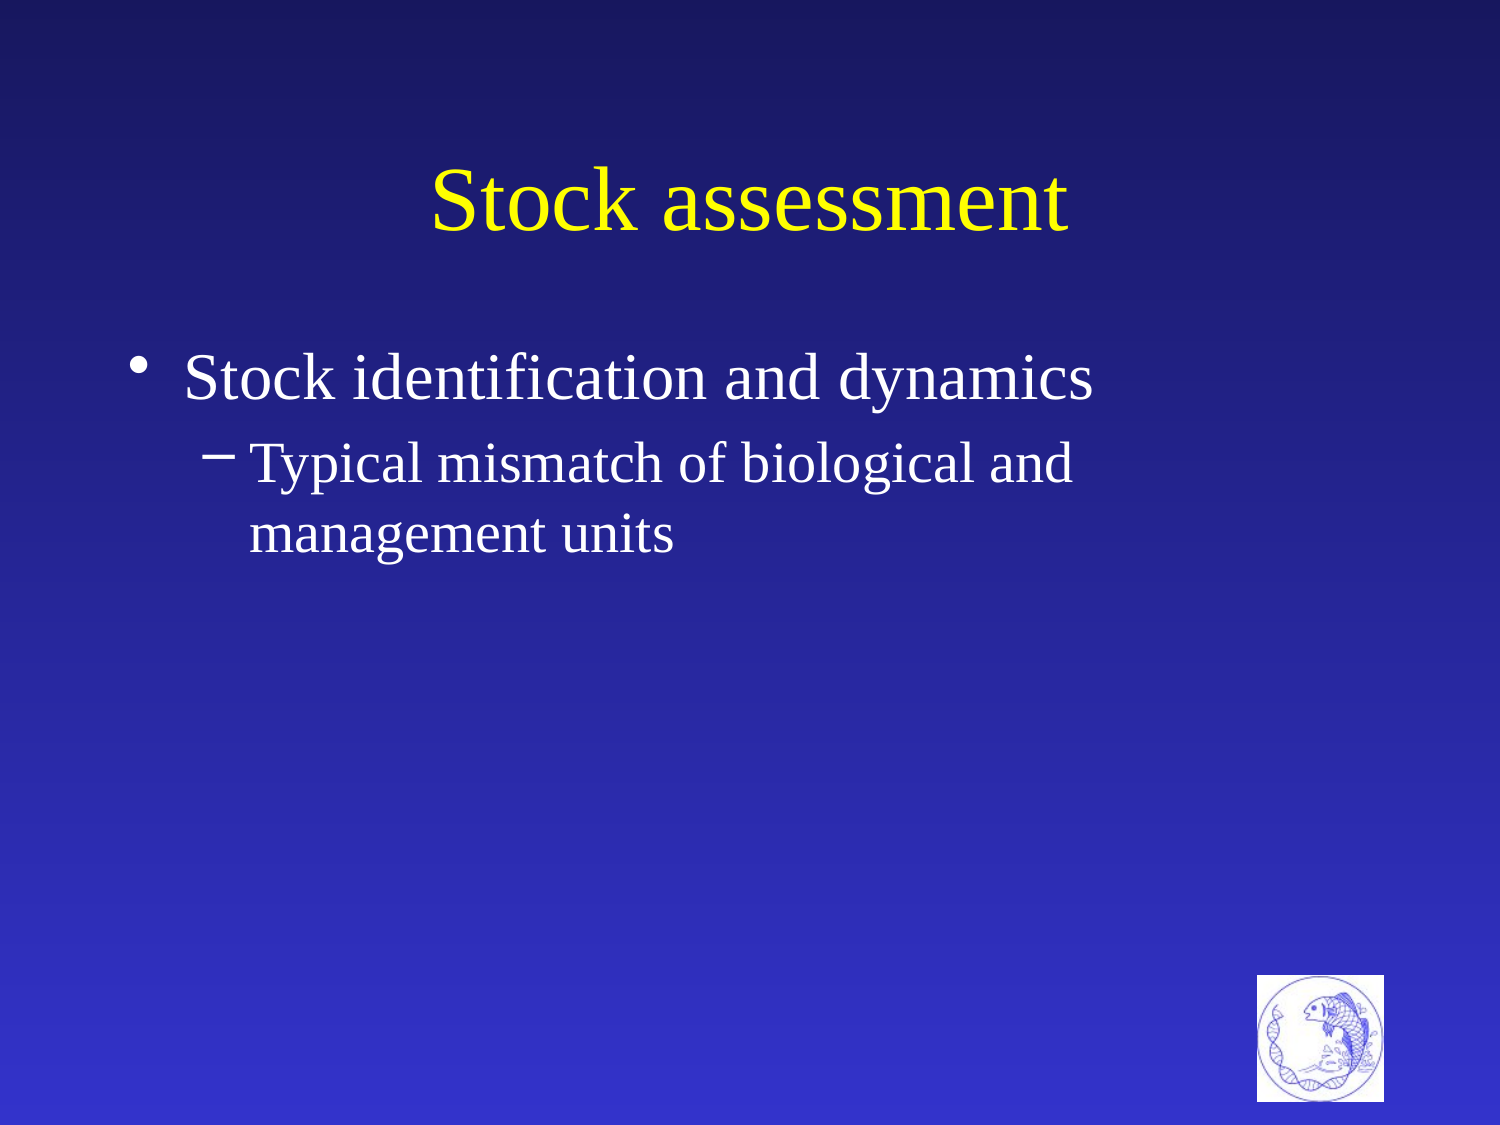

# Stock assessment
Stock identification and dynamics
Typical mismatch of biological and management units